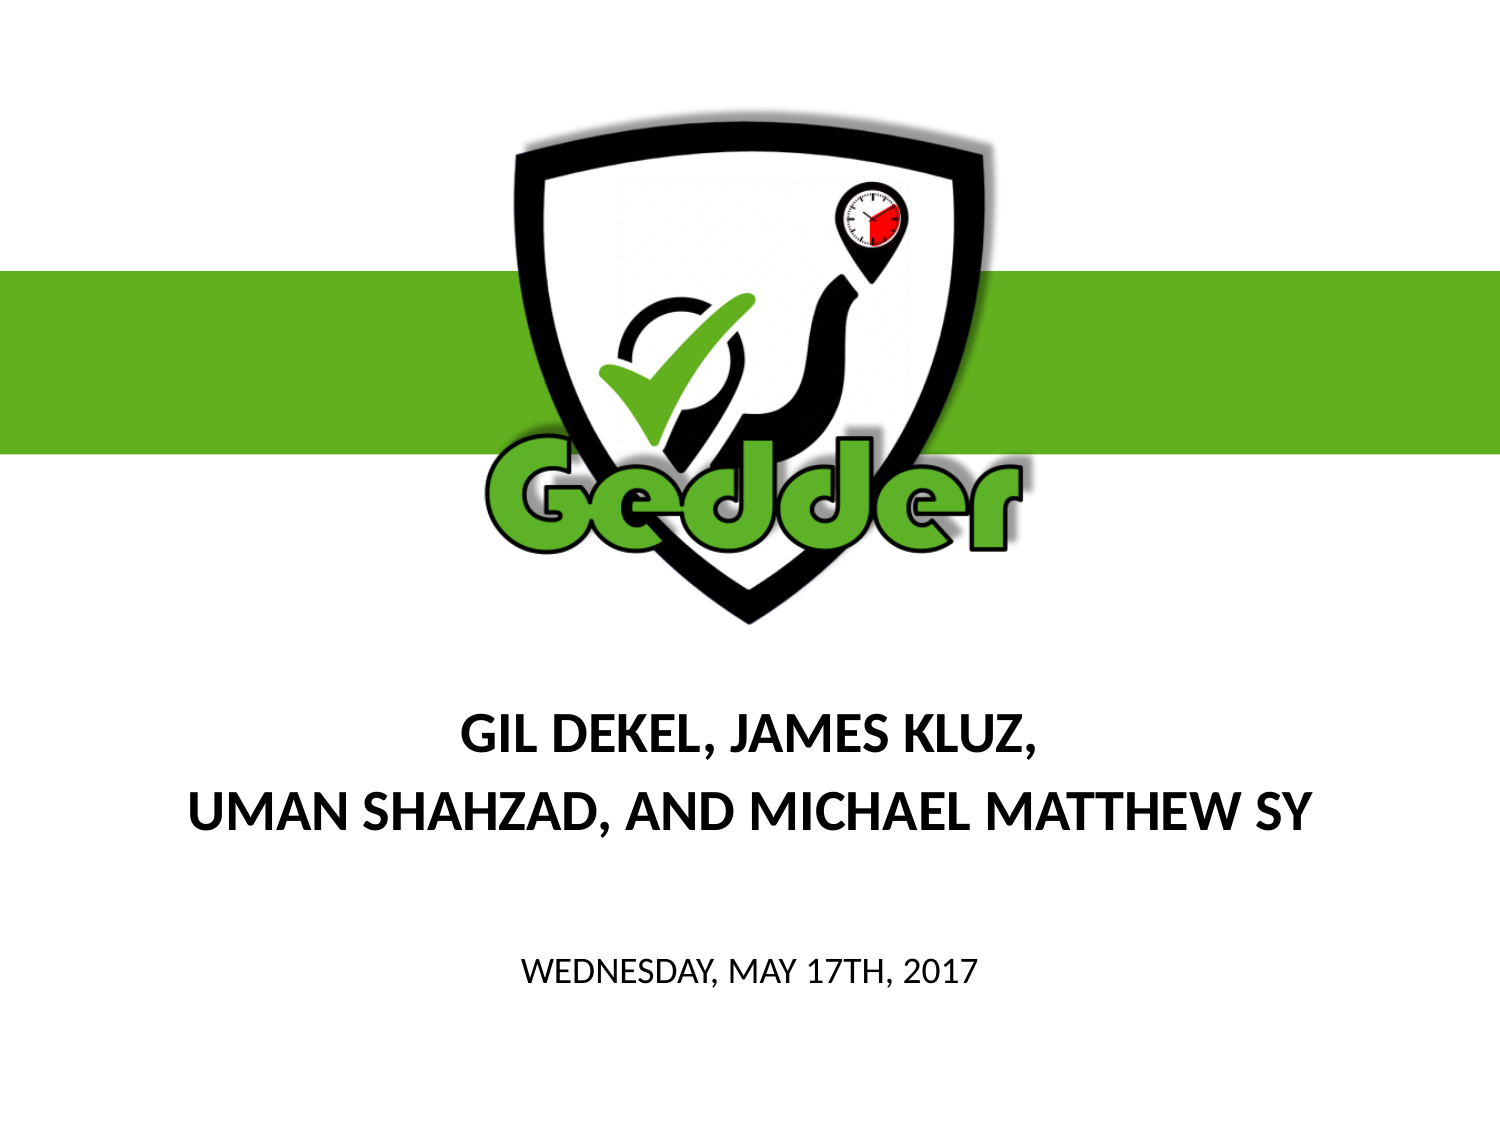

GIL DEKEL, JAMES KLUZ,
UMAN SHAHZAD, AND MICHAEL MATTHEW SY
WEDNESDAY, MAY 17TH, 2017